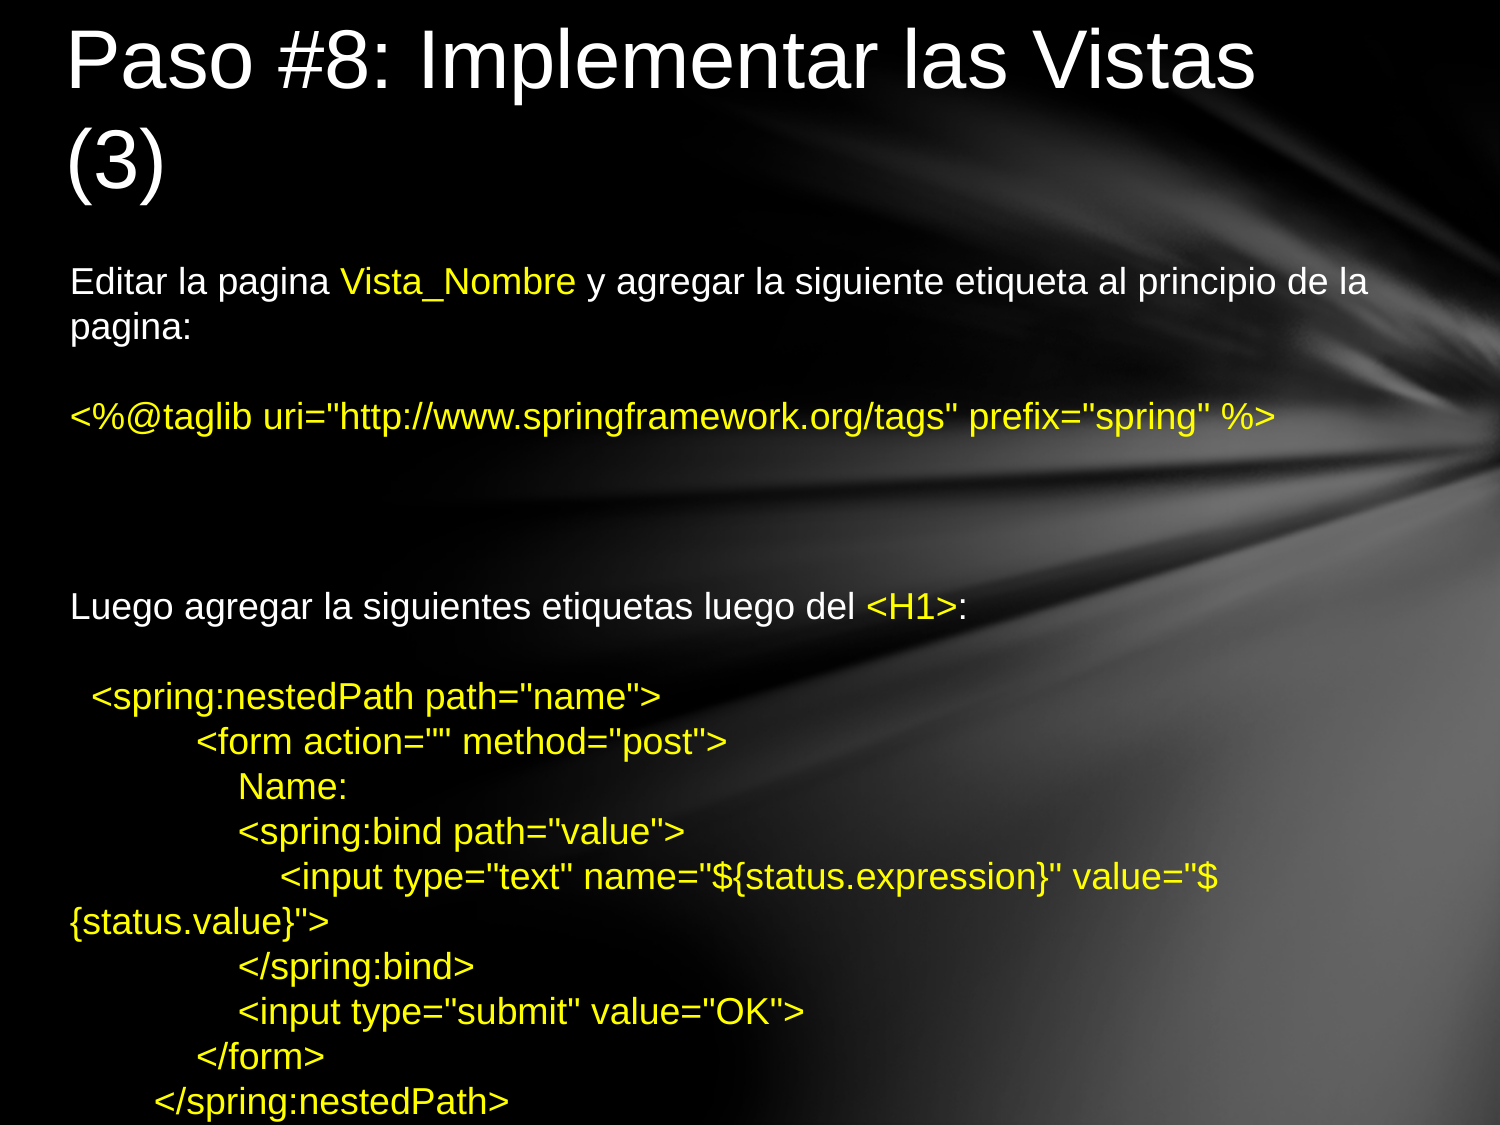

# Paso #8: Implementar las Vistas (3)
Editar la pagina Vista_Nombre y agregar la siguiente etiqueta al principio de la pagina:

<%@taglib uri="http://www.springframework.org/tags" prefix="spring" %>
Luego agregar la siguientes etiquetas luego del <H1>:

  <spring:nestedPath path="name">
            <form action="" method="post">
                Name:
                <spring:bind path="value">
                    <input type="text" name="${status.expression}" value="${status.value}">
                </spring:bind>
                <input type="submit" value="OK">
            </form>
        </spring:nestedPath>